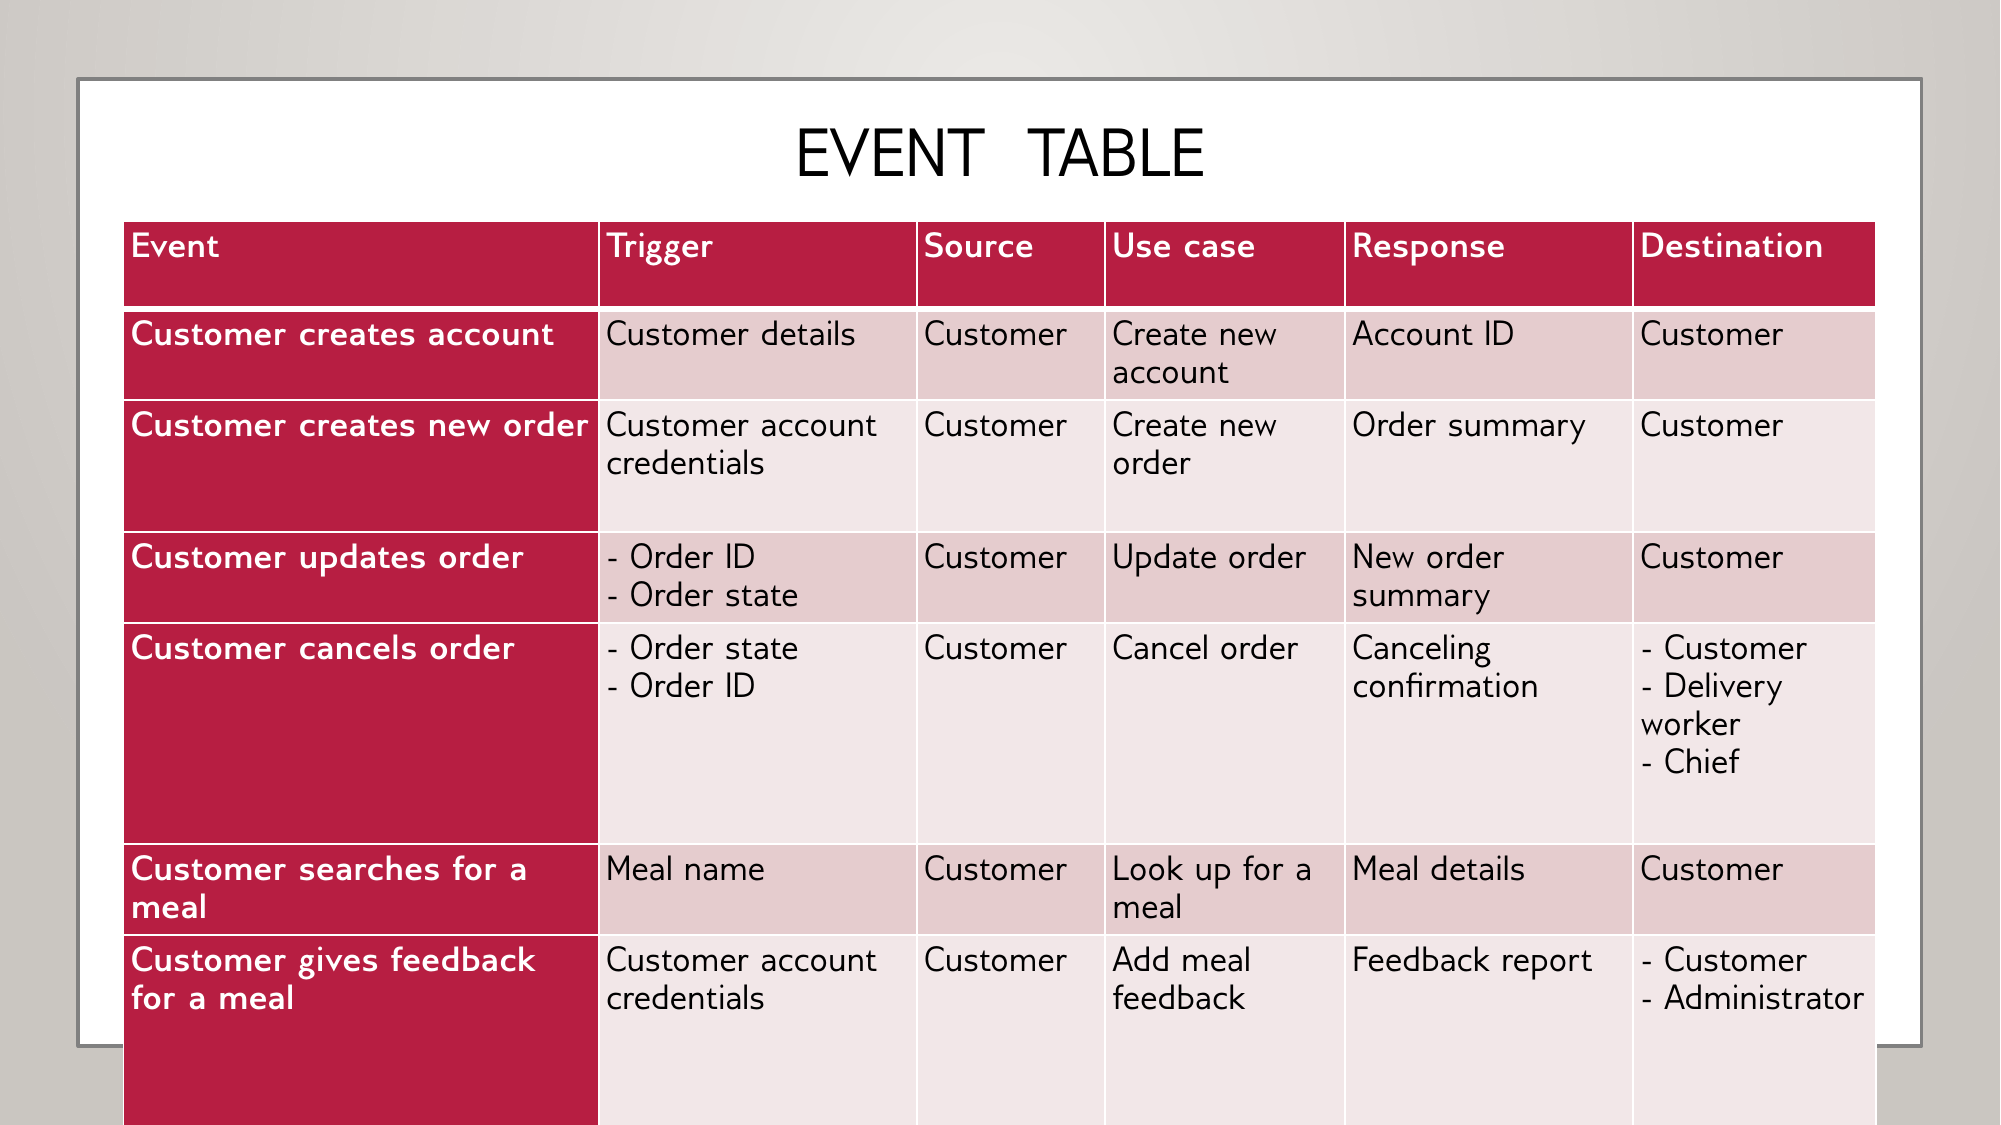

EVENT  TABLE
| Event | Trigger | Source | Use case | Response | Destination |
| --- | --- | --- | --- | --- | --- |
| Customer creates account | Customer details | Customer | Create new account | Account ID | Customer |
| Customer creates new order | Customer account credentials | Customer | Create new order | Order summary | Customer |
| Customer updates order | - Order ID - Order state | Customer | Update order | New order summary | Customer |
| Customer cancels order | - Order state - Order ID | Customer | Cancel order | Canceling confirmation | - Customer - Delivery worker - Chief |
| Customer searches for a meal | Meal name | Customer | Look up for a meal | Meal details | Customer |
| Customer gives feedback for a meal | Customer account credentials | Customer | Add meal feedback | Feedback report | - Customer - Administrator |